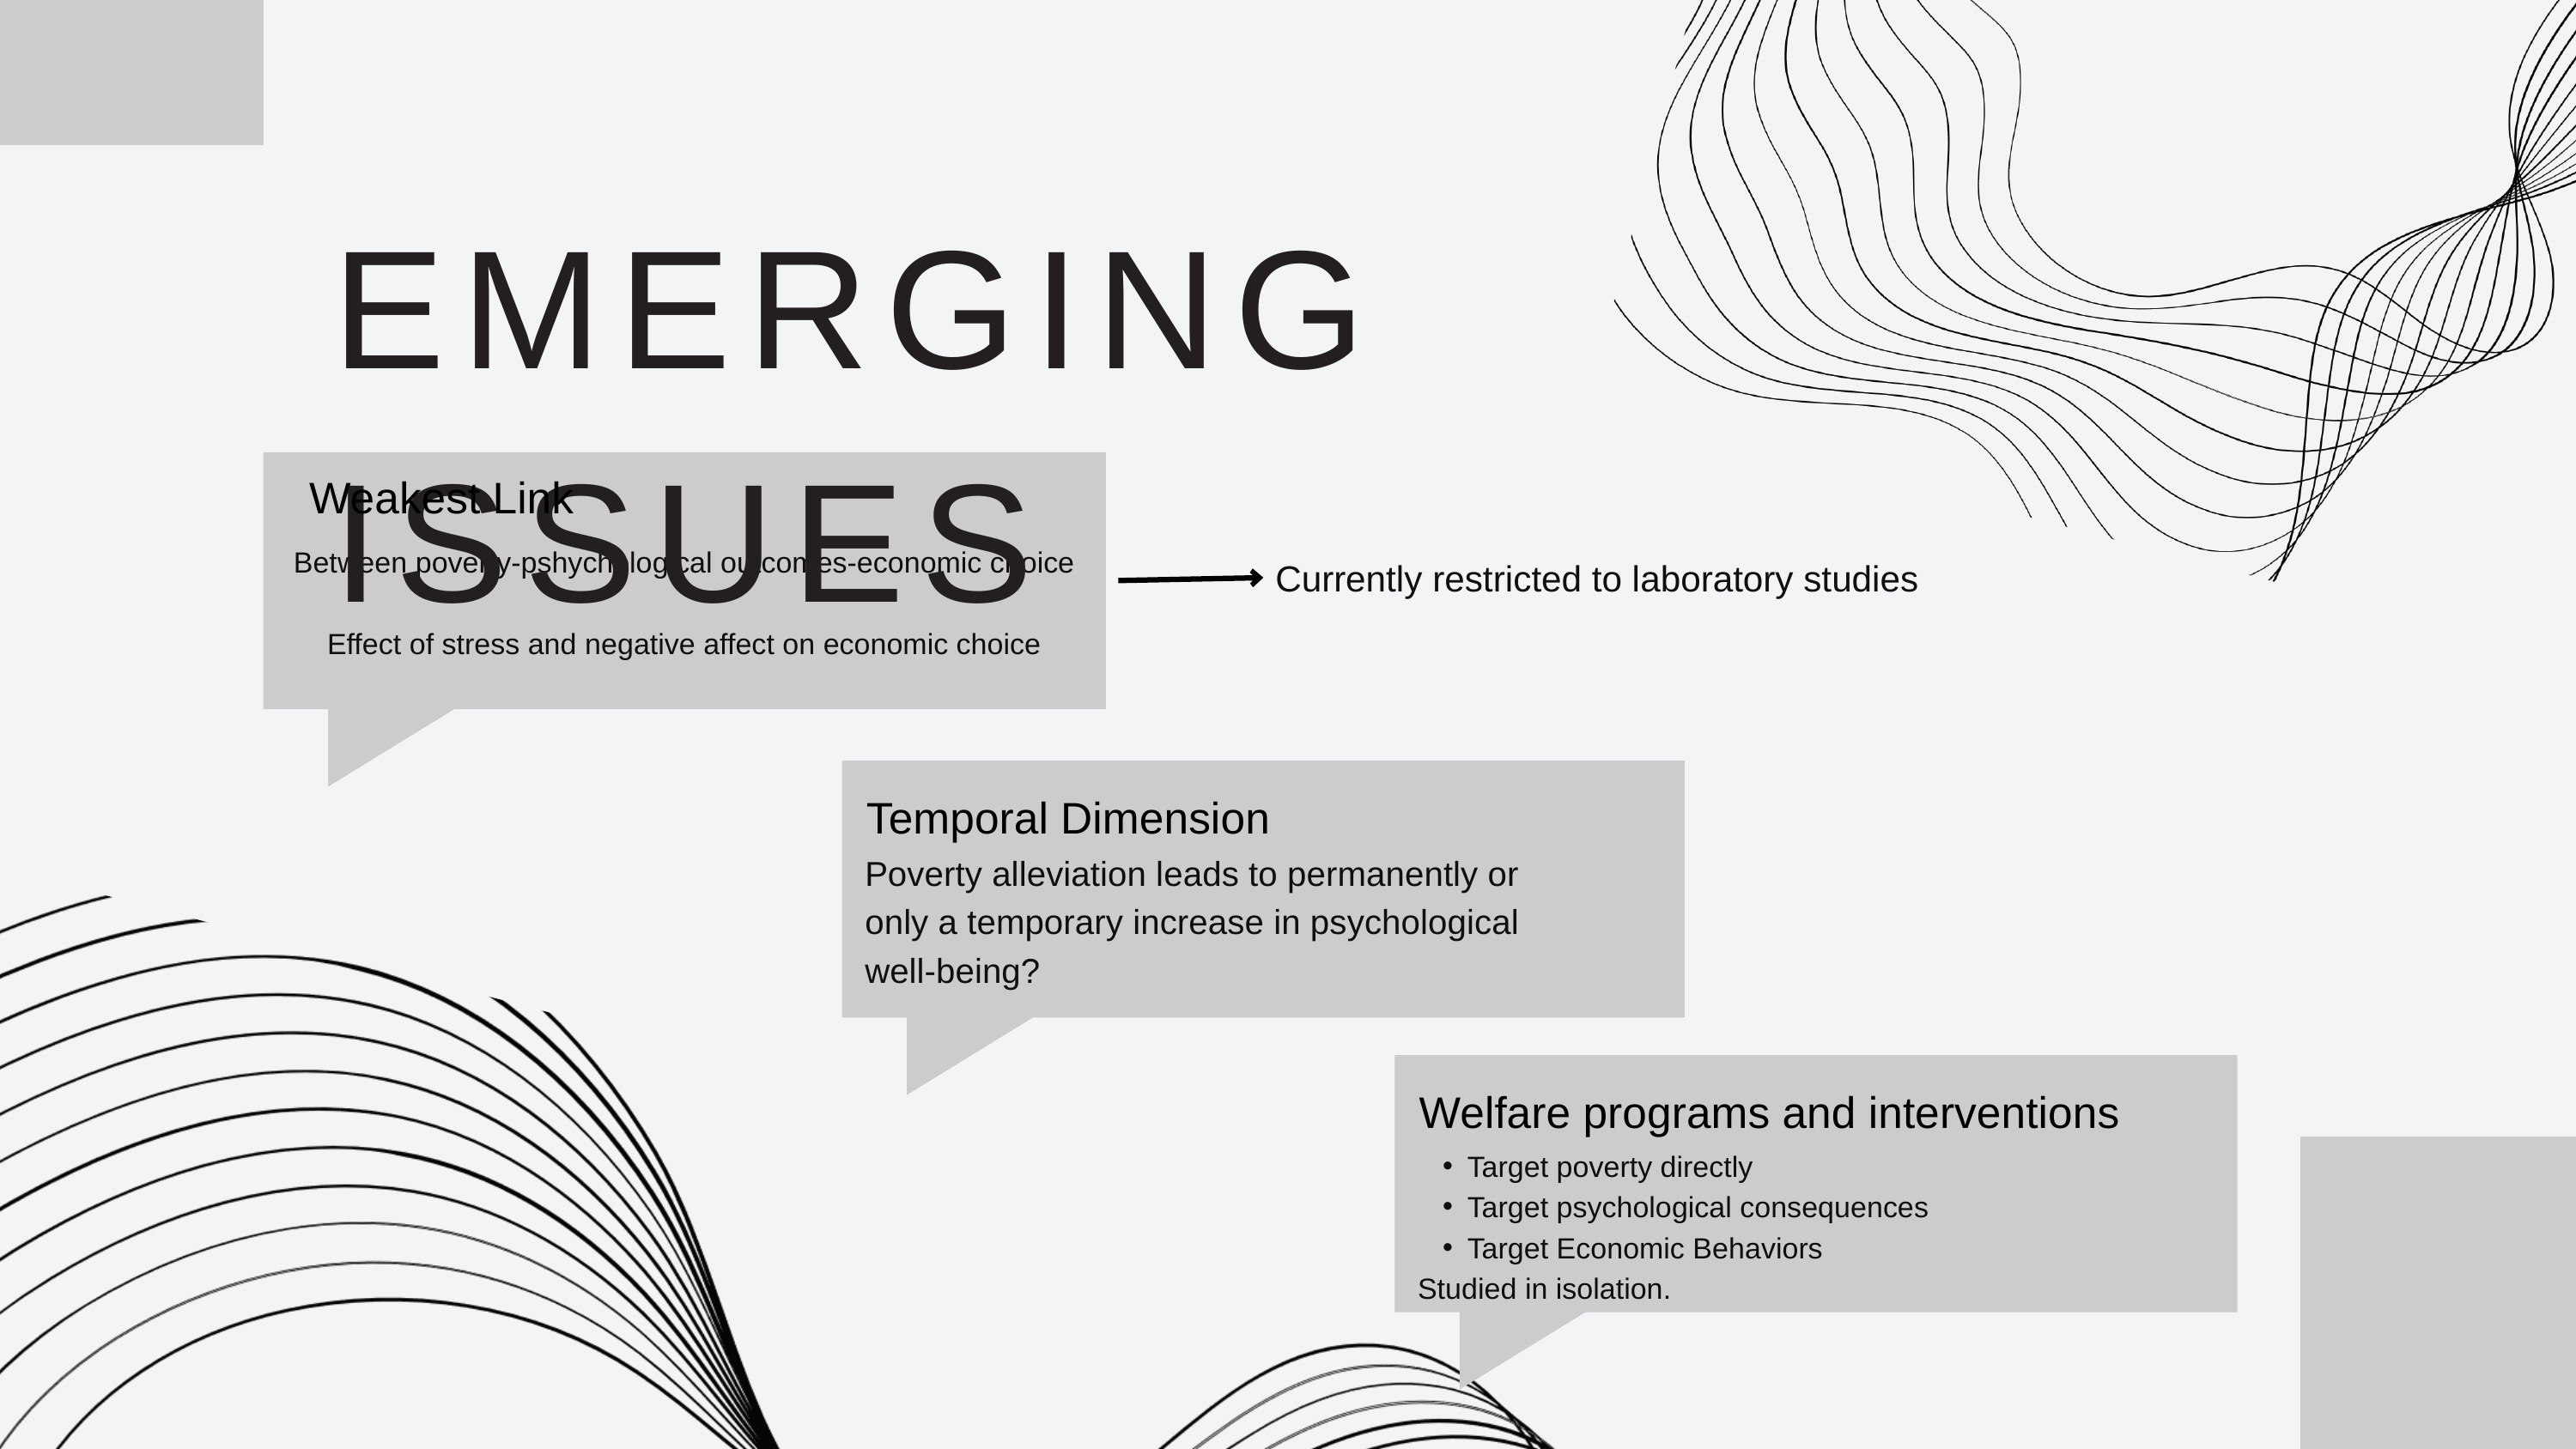

EMERGING ISSUES

Weakest Link
Between poverty-pshychological outcomes-economic choice

Effect of stress and negative affect on economic choice
Currently restricted to laboratory studies

Temporal Dimension
Poverty alleviation leads to permanently or only a temporary increase in psychological well-being?

Welfare programs and interventions

Target poverty directly
Target psychological consequences
Target Economic Behaviors
Studied in isolation.